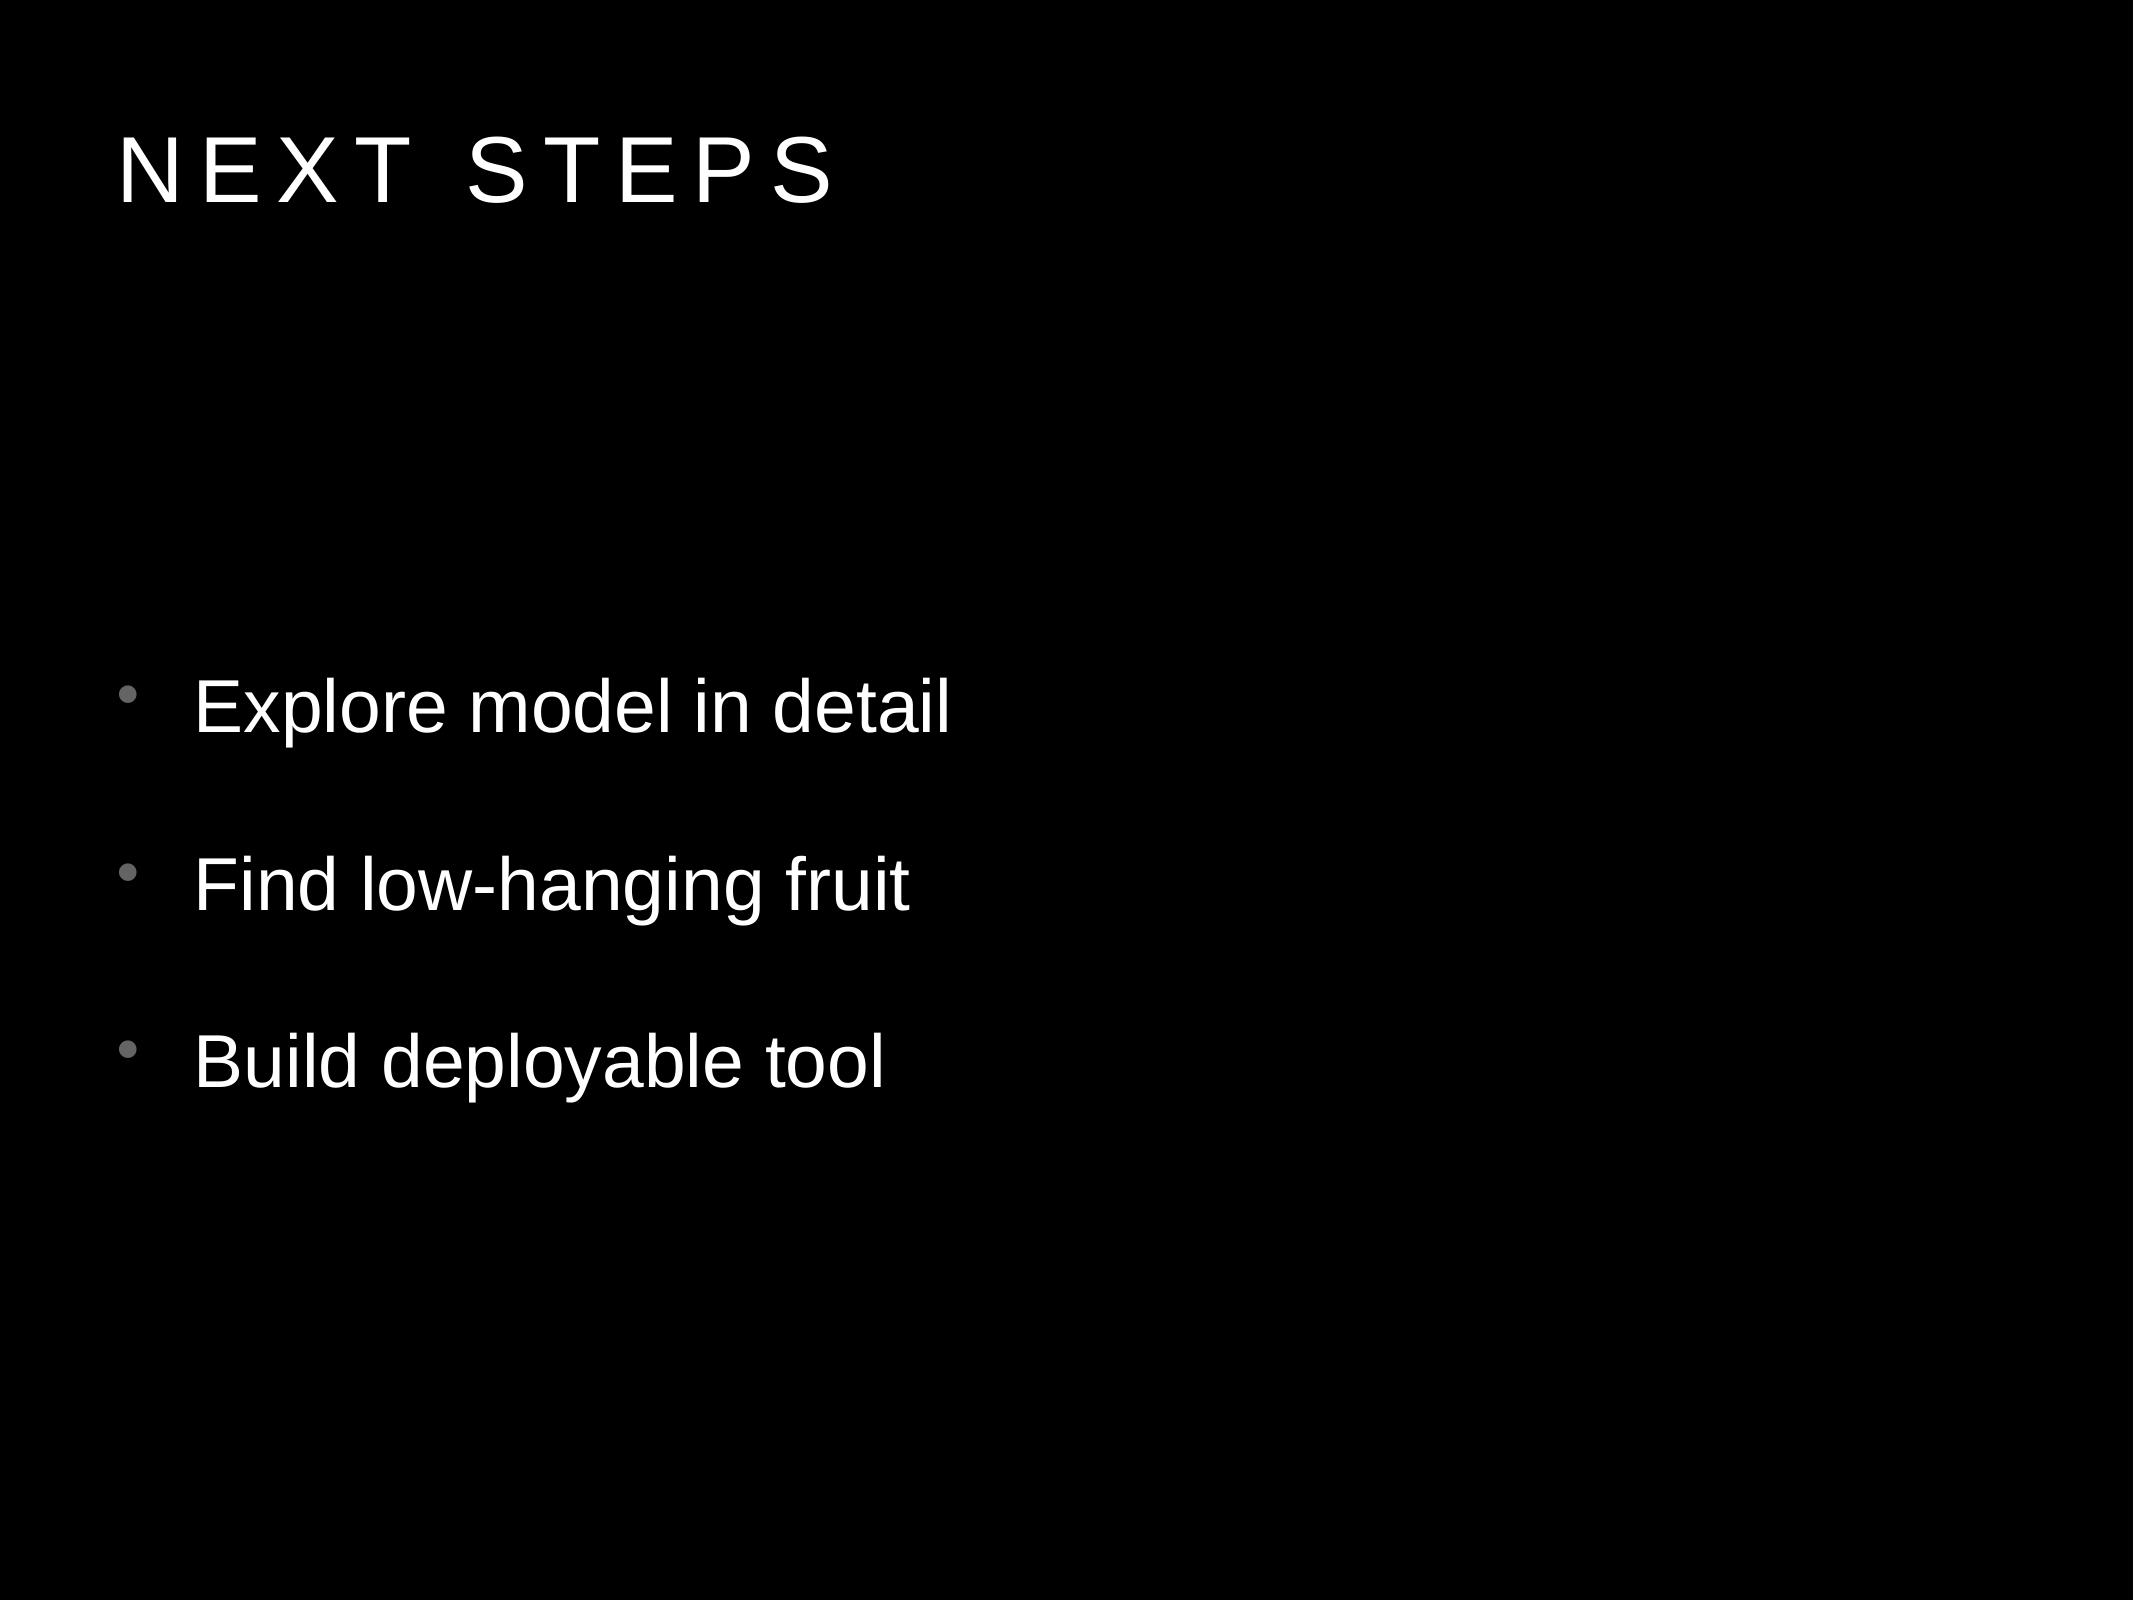

# Next steps
Explore model in detail
Find low-hanging fruit
Build deployable tool